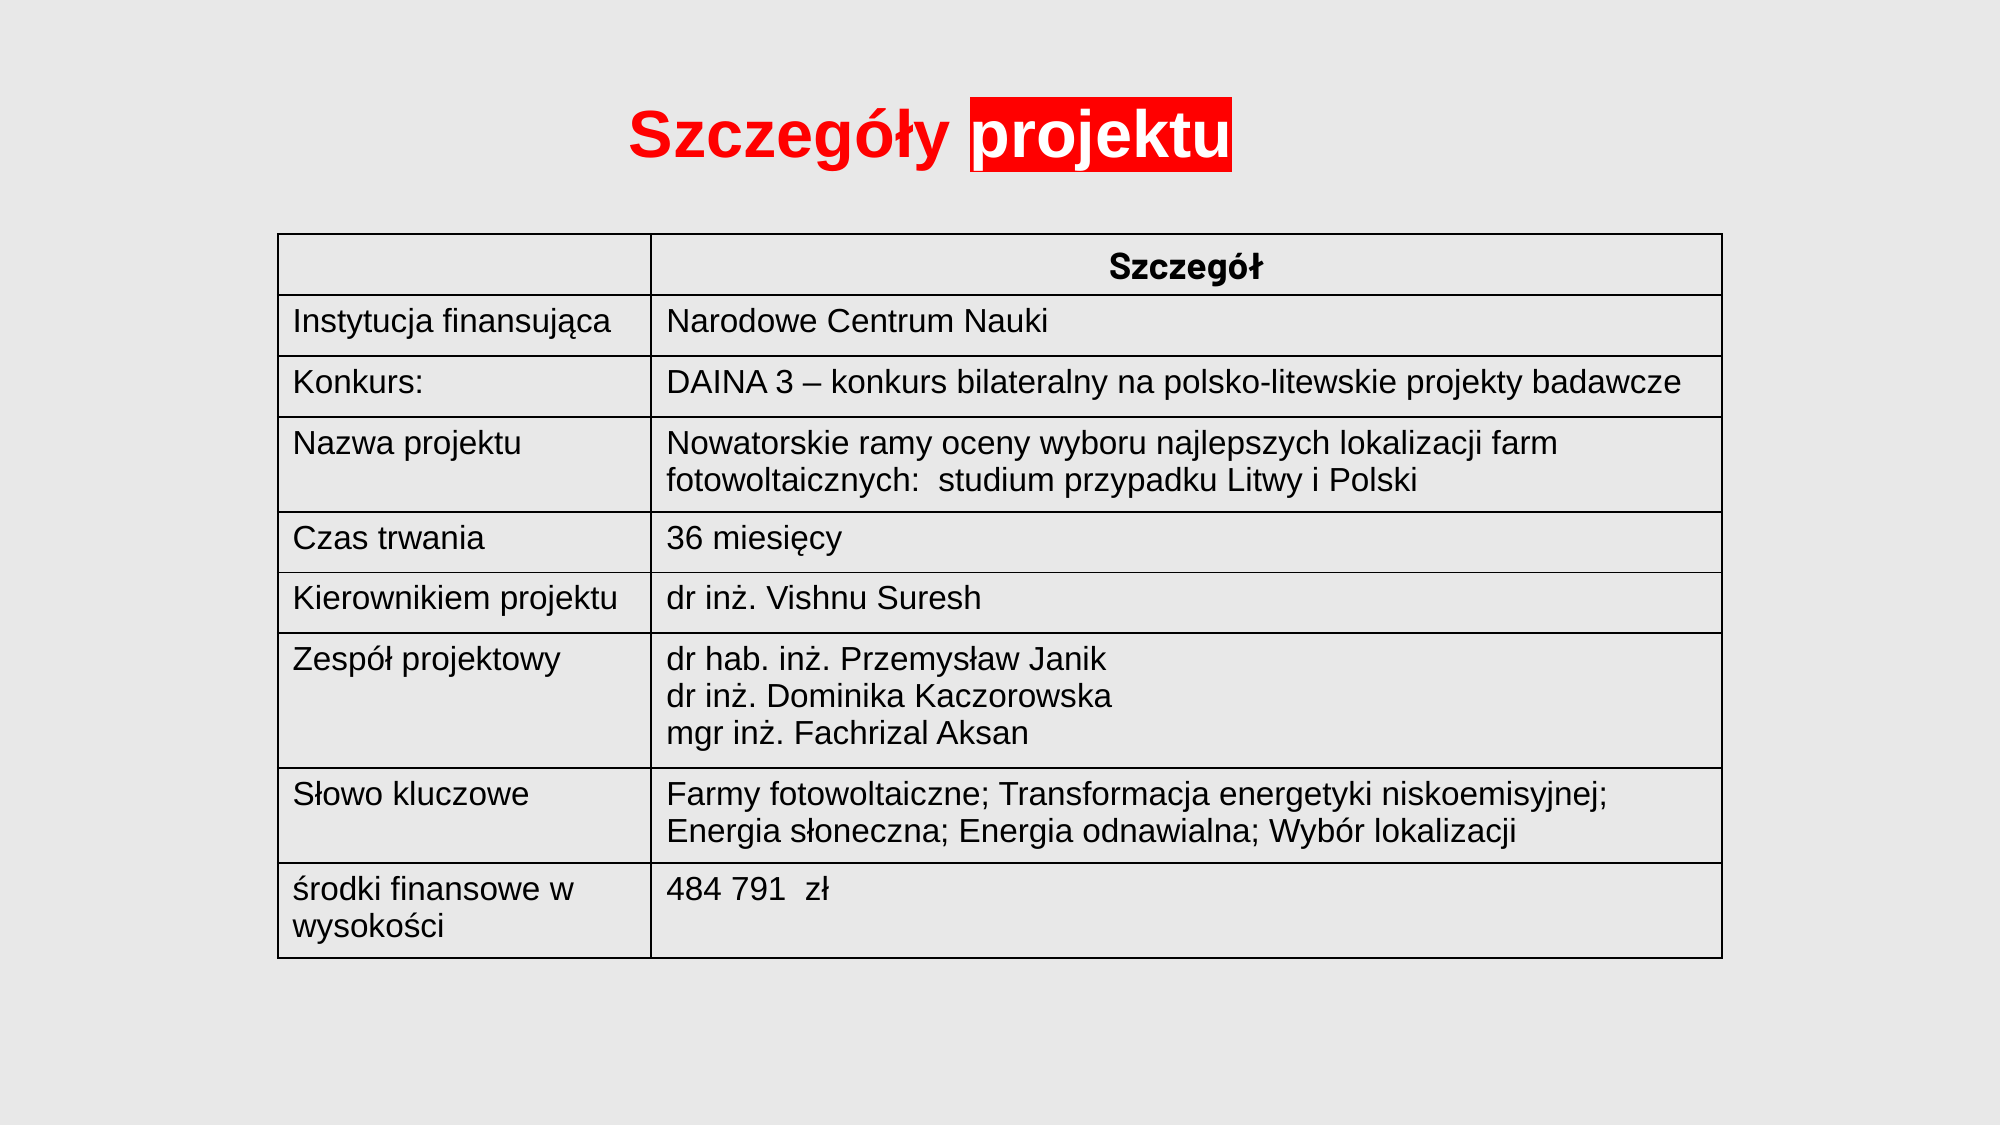

Szczegóły projektu
|  | Szczegół |
| --- | --- |
| Instytucja finansująca | Narodowe Centrum Nauki |
| Konkurs: | DAINA 3 – konkurs bilateralny na polsko-litewskie projekty badawcze |
| Nazwa projektu | Nowatorskie ramy oceny wyboru najlepszych lokalizacji farm fotowoltaicznych: studium przypadku Litwy i Polski |
| Czas trwania | 36 miesięcy |
| Kierownikiem projektu | dr inż. Vishnu Suresh |
| Zespół projektowy | dr hab. inż. Przemysław Janik dr inż. Dominika Kaczorowska mgr inż. Fachrizal Aksan |
| Słowo kluczowe | Farmy fotowoltaiczne; Transformacja energetyki niskoemisyjnej; Energia słoneczna; Energia odnawialna; Wybór lokalizacji |
| środki finansowe w wysokości | 484 791 zł |